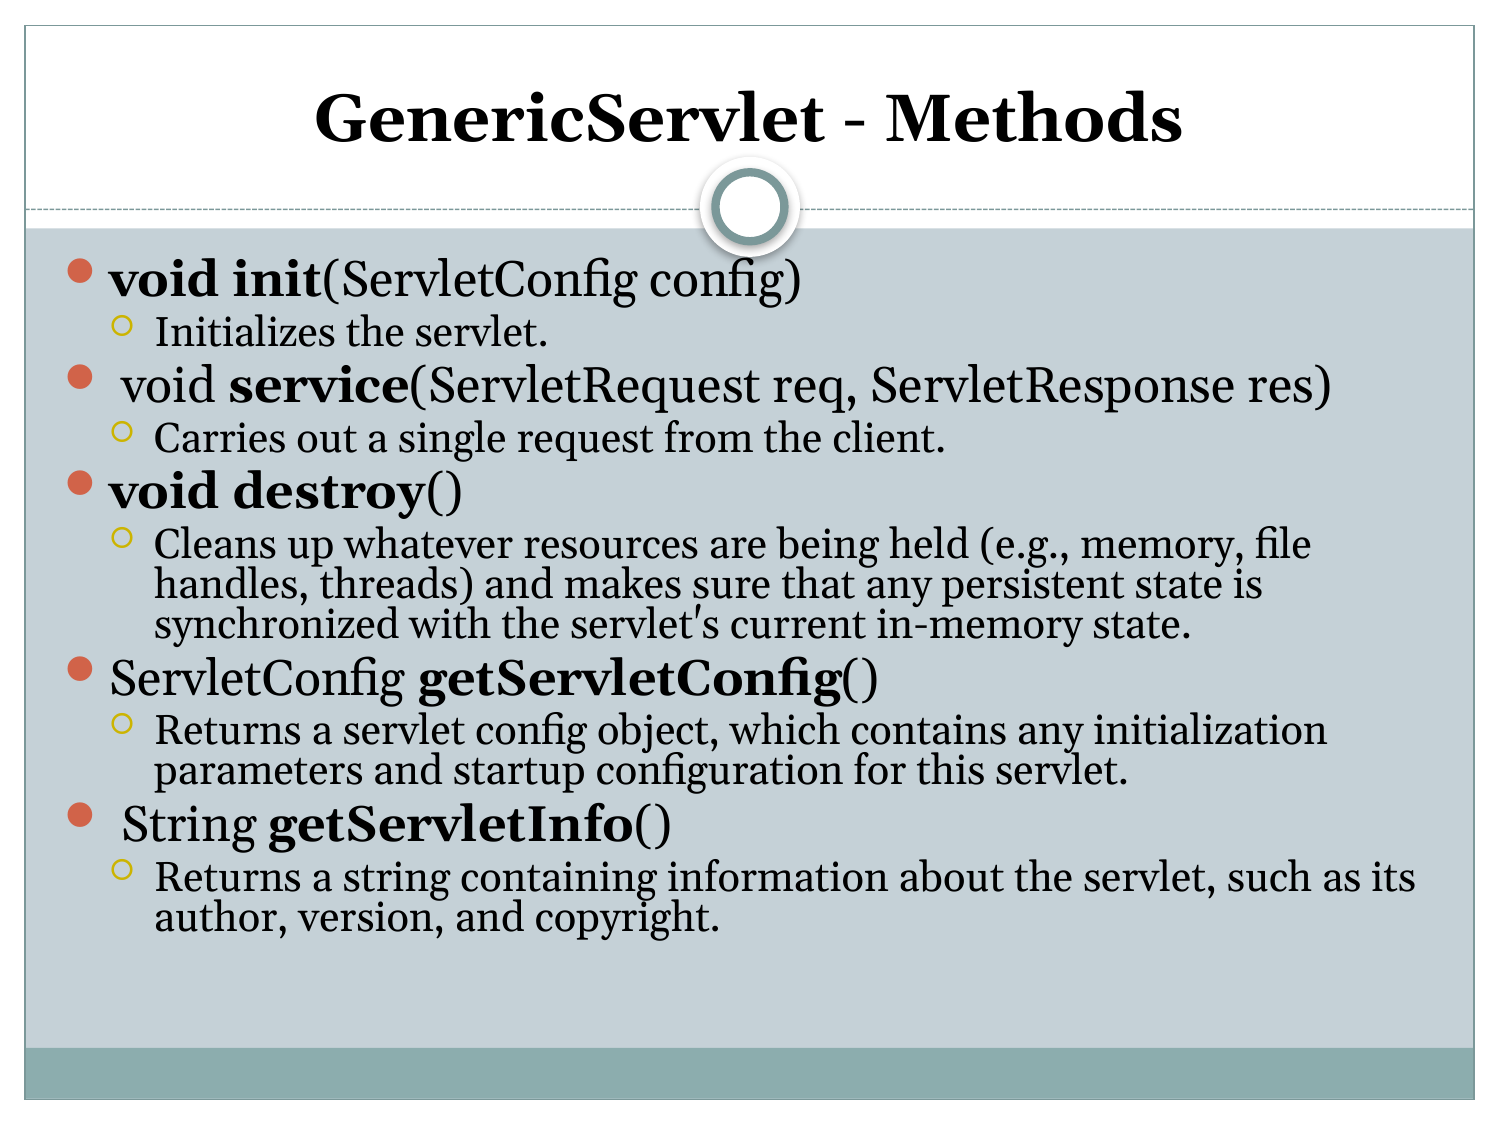

# GenericServlet - Methods
void init(ServletConfig config)
Initializes the servlet.
 void service(ServletRequest req, ServletResponse res)
Carries out a single request from the client.
void destroy()
Cleans up whatever resources are being held (e.g., memory, file handles, threads) and makes sure that any persistent state is synchronized with the servlet's current in-memory state.
ServletConfig getServletConfig()
Returns a servlet config object, which contains any initialization parameters and startup configuration for this servlet.
 String getServletInfo()
Returns a string containing information about the servlet, such as its author, version, and copyright.